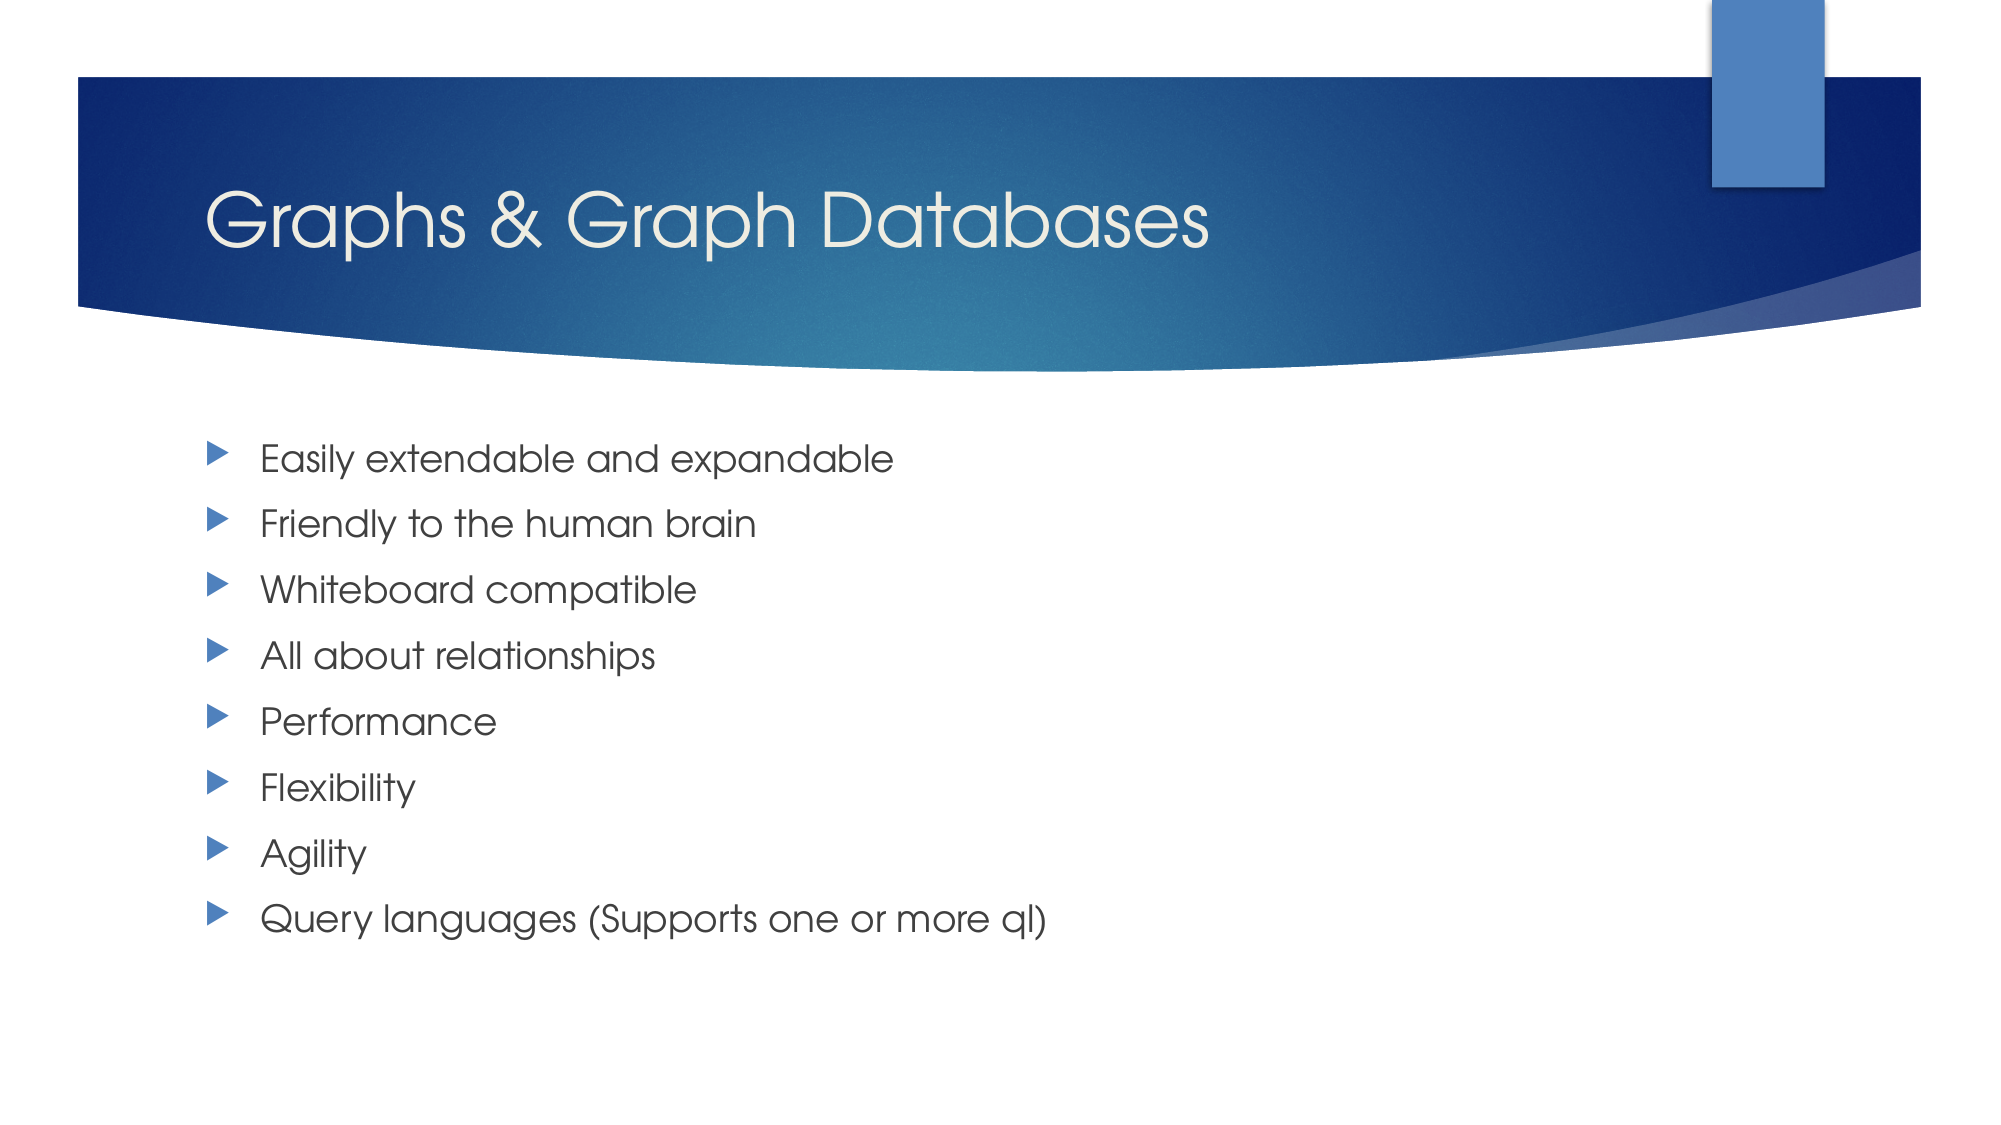

# Graphs & Graph Databases
Easily extendable and expandable
Friendly to the human brain
Whiteboard compatible
All about relationships
Performance
Flexibility
Agility
Query languages (Supports one or more ql)